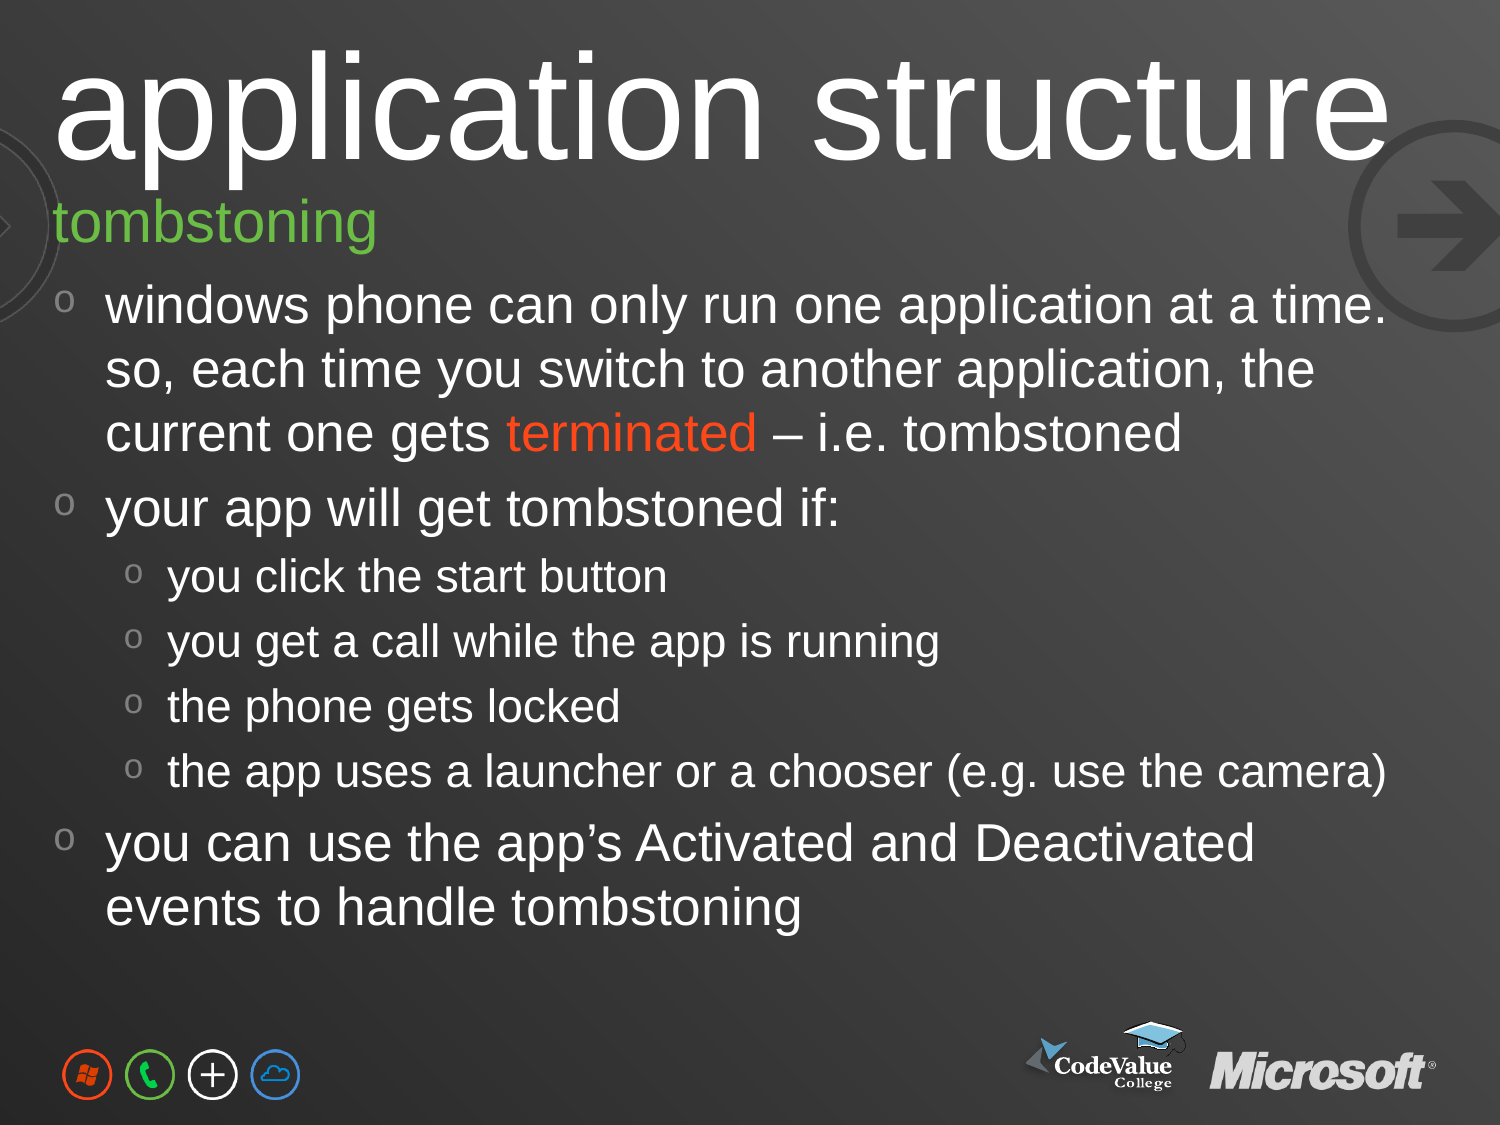

# application structure
tombstoning
windows phone can only run one application at a time. so, each time you switch to another application, the current one gets terminated – i.e. tombstoned
your app will get tombstoned if:
you click the start button
you get a call while the app is running
the phone gets locked
the app uses a launcher or a chooser (e.g. use the camera)
you can use the app’s Activated and Deactivated events to handle tombstoning